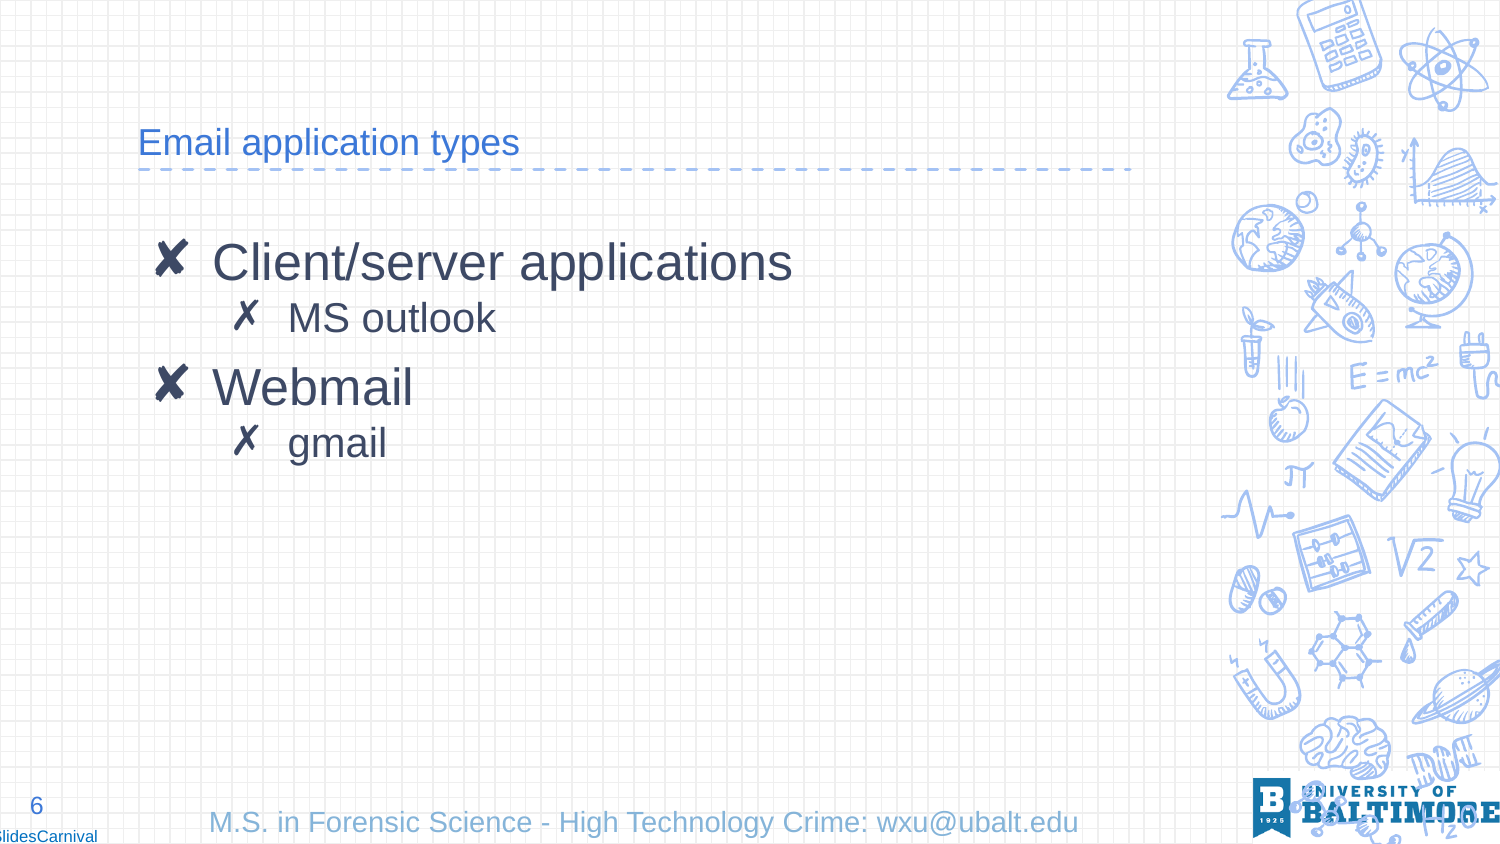

# Email application types
Client/server applications
MS outlook
Webmail
gmail
6